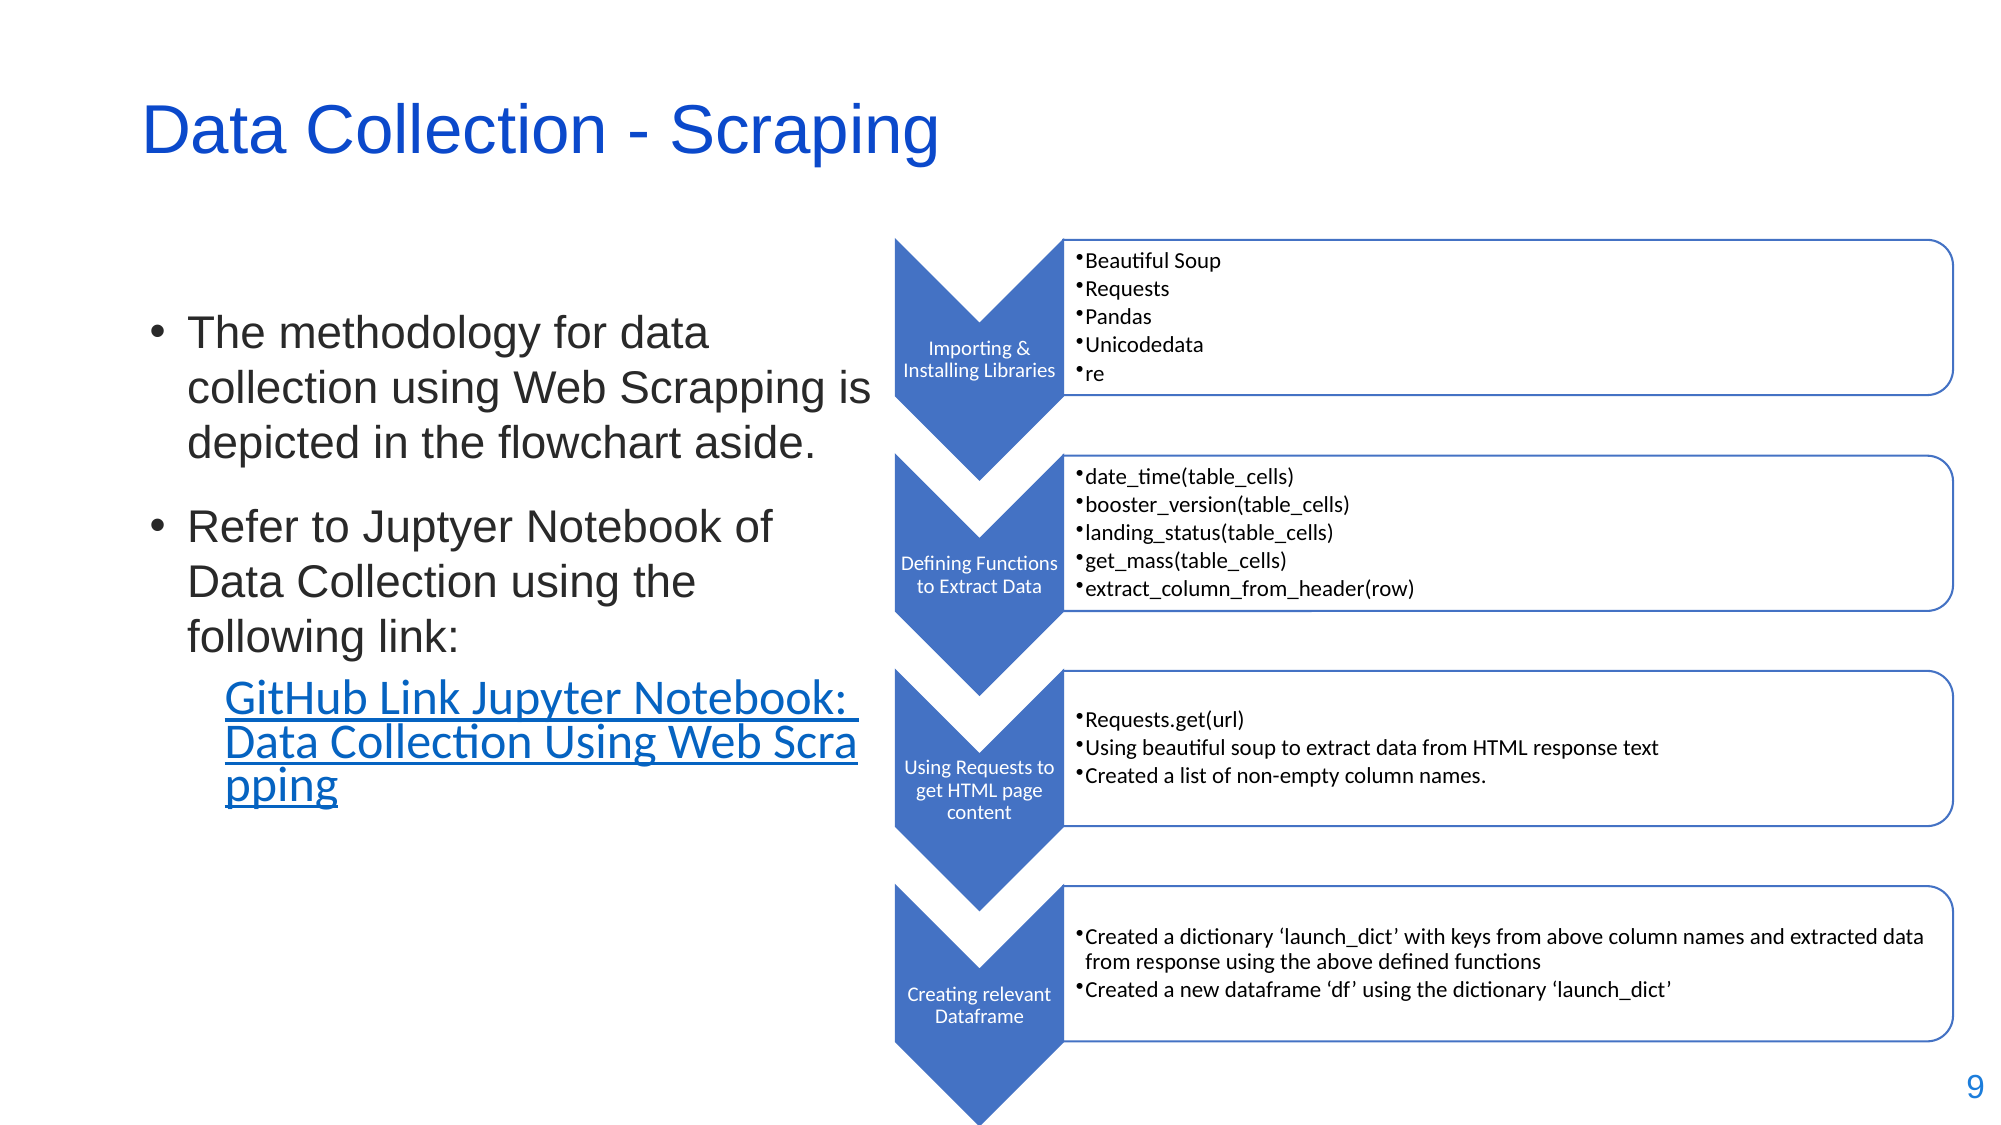

Data Collection - Scraping
Importing & Installing Libraries
Beautiful Soup
Requests
Pandas
Unicodedata
re
Defining Functions to Extract Data
date_time(table_cells)
booster_version(table_cells)
landing_status(table_cells)
get_mass(table_cells)
extract_column_from_header(row)
Using Requests to get HTML page content
Requests.get(url)
Using beautiful soup to extract data from HTML response text
Created a list of non-empty column names.
Creating relevant Dataframe
Created a dictionary ‘launch_dict’ with keys from above column names and extracted data from response using the above defined functions
Created a new dataframe ‘df’ using the dictionary ‘launch_dict’
The methodology for data collection using Web Scrapping is depicted in the flowchart aside.
Refer to Juptyer Notebook of Data Collection using the following link:
GitHub Link Jupyter Notebook: Data Collection Using Web Scrapping
9